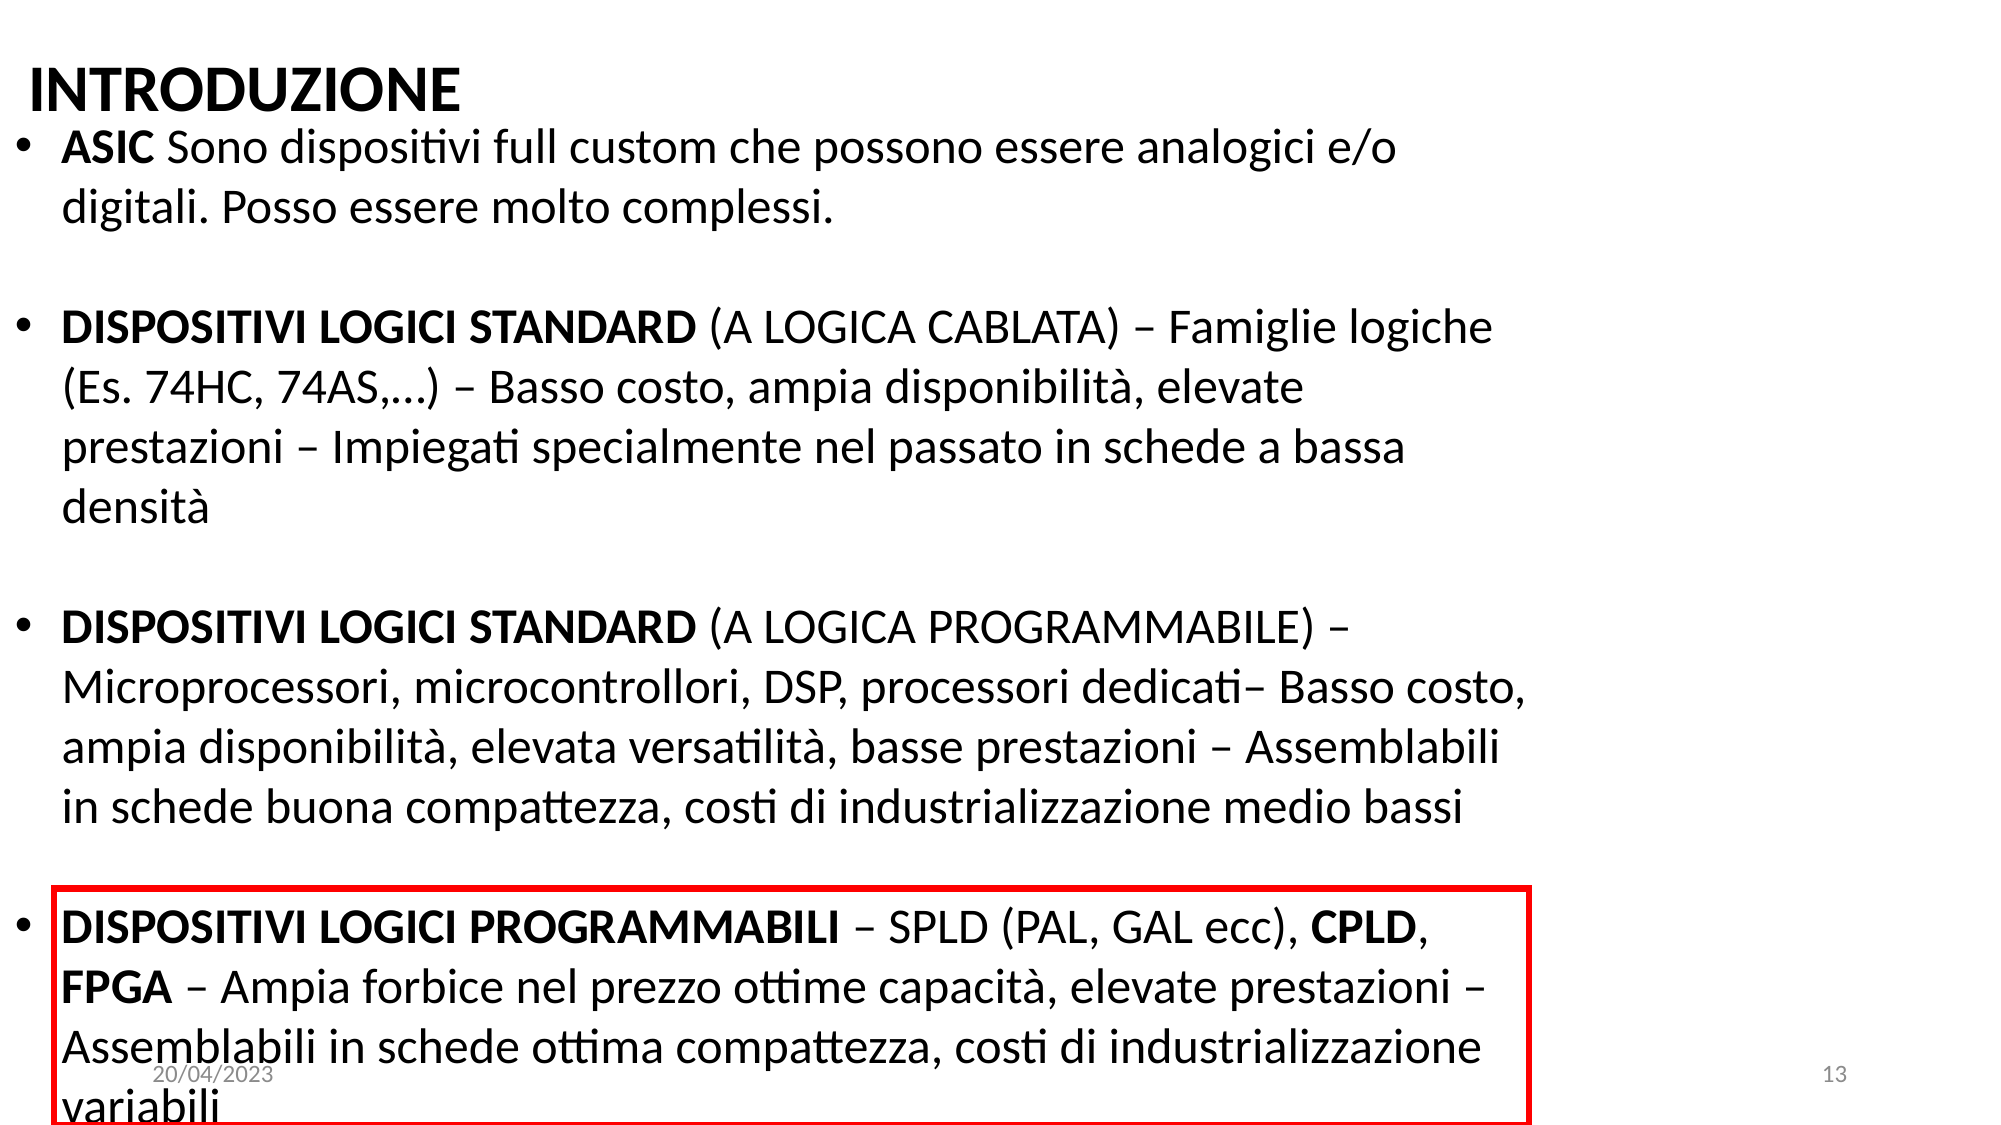

INTRODUZIONE
ASIC Sono dispositivi full custom che possono essere analogici e/o digitali. Posso essere molto complessi.

DISPOSITIVI LOGICI STANDARD (A LOGICA CABLATA) – Famiglie logiche (Es. 74HC, 74AS,…) – Basso costo, ampia disponibilità, elevate prestazioni – Impiegati specialmente nel passato in schede a bassa densità

DISPOSITIVI LOGICI STANDARD (A LOGICA PROGRAMMABILE) – Microprocessori, microcontrollori, DSP, processori dedicati– Basso costo, ampia disponibilità, elevata versatilità, basse prestazioni – Assemblabili in schede buona compattezza, costi di industrializzazione medio bassi

DISPOSITIVI LOGICI PROGRAMMABILI – SPLD (PAL, GAL ecc), CPLD, FPGA – Ampia forbice nel prezzo ottime capacità, elevate prestazioni – Assemblabili in schede ottima compattezza, costi di industrializzazione variabili

20/04/2023
13